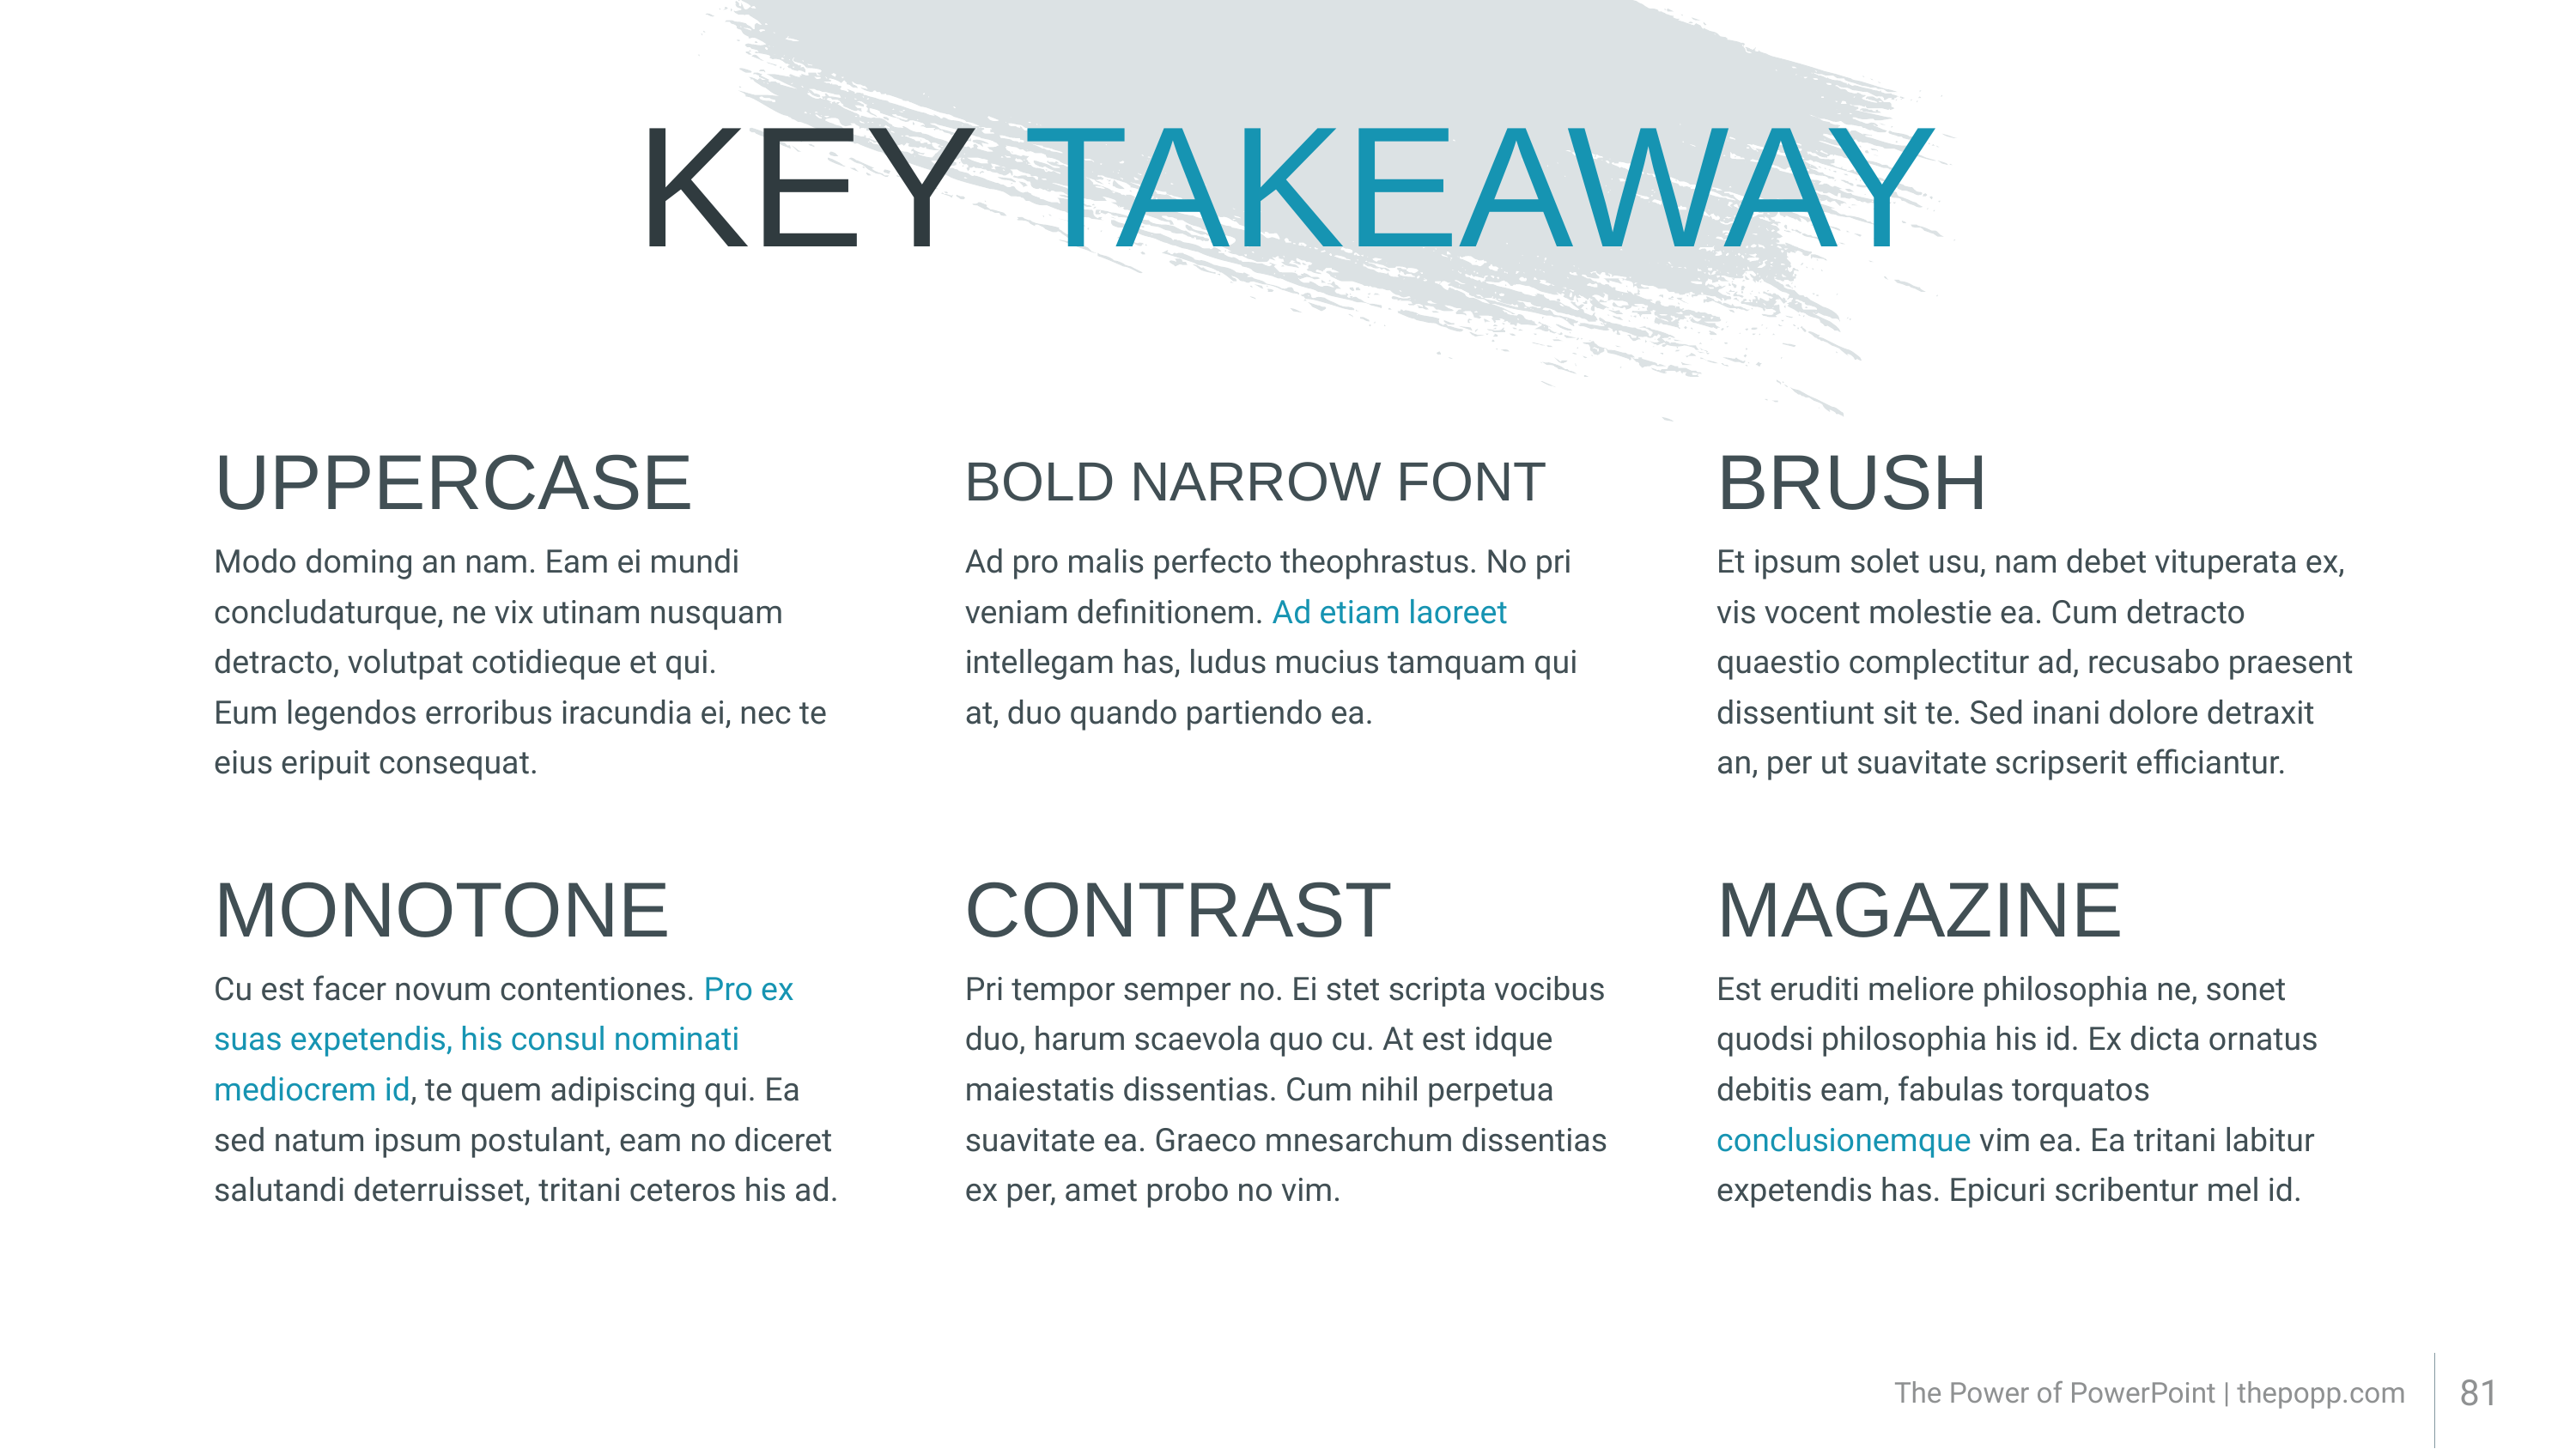

# KEY TAKEAWAY
UPPERCASE
BOLD NARROW FONT
BRUSH
Modo doming an nam. Eam ei mundi concludaturque, ne vix utinam nusquam detracto, volutpat cotidieque et qui.
Eum legendos erroribus iracundia ei, nec te eius eripuit consequat.
Ad pro malis perfecto theophrastus. No pri veniam definitionem. Ad etiam laoreet intellegam has, ludus mucius tamquam qui at, duo quando partiendo ea.
Et ipsum solet usu, nam debet vituperata ex, vis vocent molestie ea. Cum detracto quaestio complectitur ad, recusabo praesent dissentiunt sit te. Sed inani dolore detraxit an, per ut suavitate scripserit efficiantur.
MONOTONE
CONTRAST
MAGAZINE
Cu est facer novum contentiones. Pro ex suas expetendis, his consul nominati mediocrem id, te quem adipiscing qui. Ea sed natum ipsum postulant, eam no diceret salutandi deterruisset, tritani ceteros his ad.
Pri tempor semper no. Ei stet scripta vocibus duo, harum scaevola quo cu. At est idque maiestatis dissentias. Cum nihil perpetua suavitate ea. Graeco mnesarchum dissentias ex per, amet probo no vim.
Est eruditi meliore philosophia ne, sonet quodsi philosophia his id. Ex dicta ornatus debitis eam, fabulas torquatos conclusionemque vim ea. Ea tritani labitur expetendis has. Epicuri scribentur mel id.
81
The Power of PowerPoint | thepopp.com